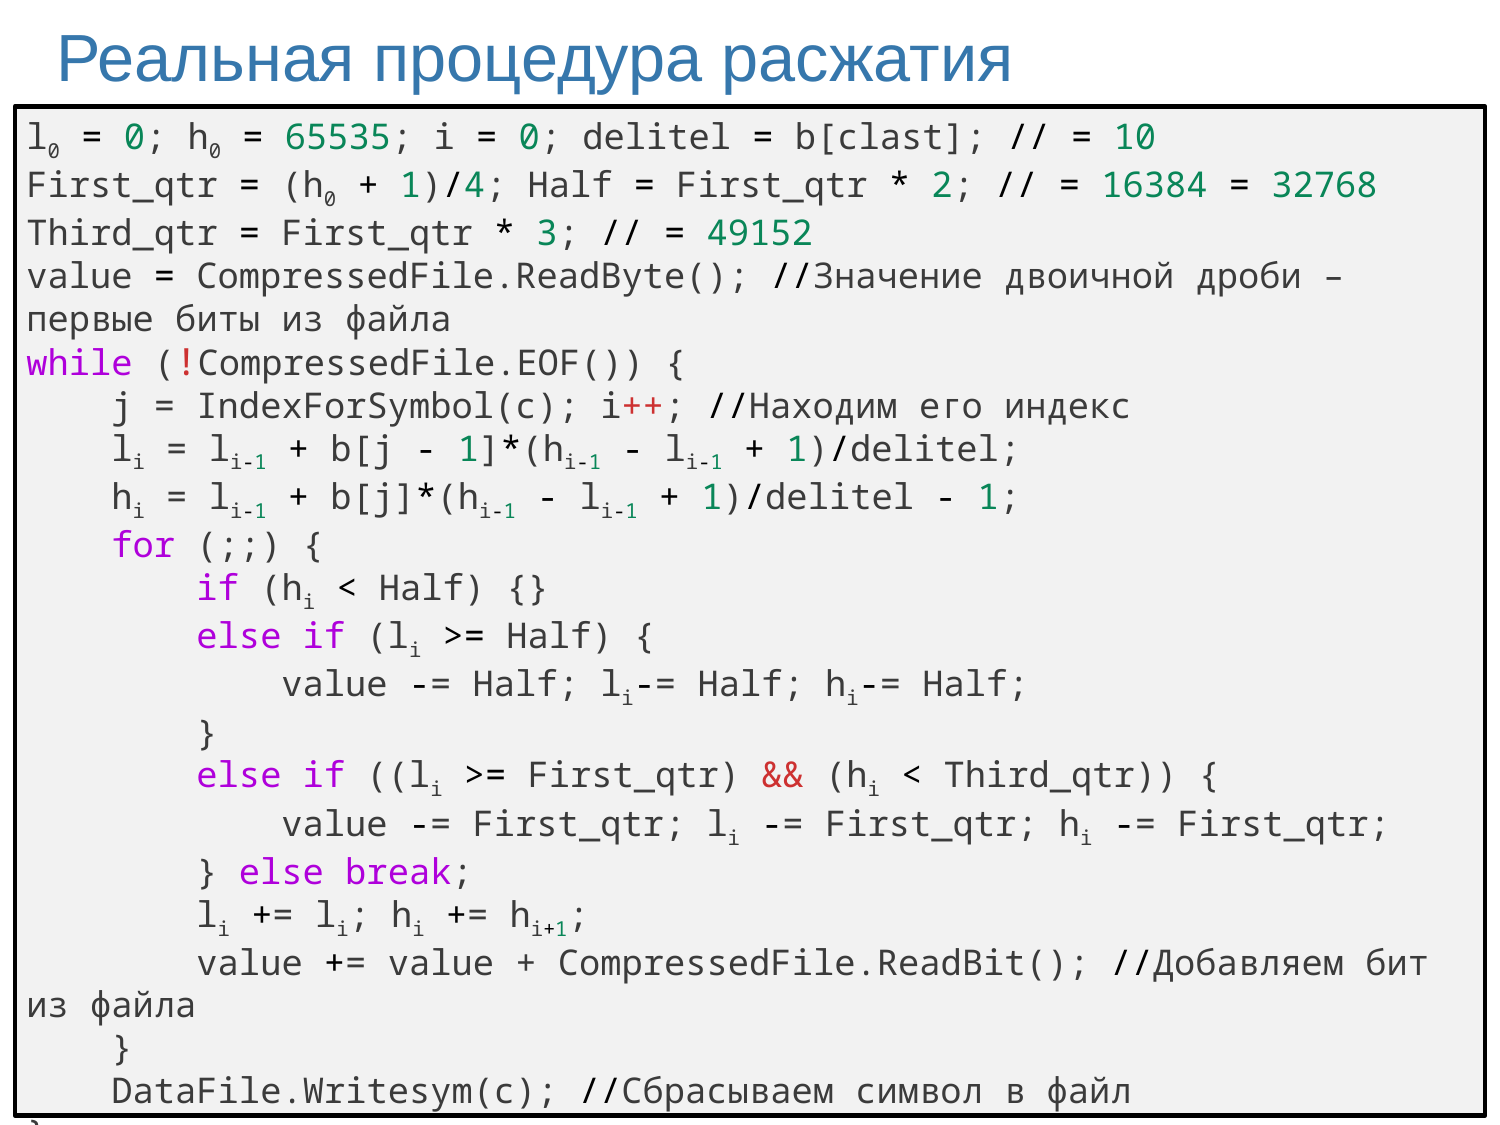

Реальная процедура расжатия
l0 = 0; h0 = 65535; i = 0; delitel = b[clast]; // = 10
First_qtr = (h0 + 1)/4; Half = First_qtr * 2; // = 16384 = 32768
Third_qtr = First_qtr * 3; // = 49152
value = CompressedFile.ReadByte(); //Значение двоичной дроби – первые биты из файла
while (!CompressedFile.EOF()) {
    j = IndexForSymbol(c); i++; //Находим его индекс
    li = li-1 + b[j - 1]*(hi-1 - li-1 + 1)/delitel;
    hi = li-1 + b[j]*(hi-1 - li-1 + 1)/delitel - 1;
    for (;;) {
        if (hi < Half) {}
        else if (li >= Half) {
            value -= Half; li-= Half; hi-= Half;
        }
        else if ((li >= First_qtr) && (hi < Third_qtr)) {
            value -= First_qtr; li -= First_qtr; hi -= First_qtr;
        } else break;
        li += li; hi += hi+1;
        value += value + CompressedFile.ReadBit(); //Добавляем бит из файла
    }
    DataFile.Writesym(с); //Сбрасываем символ в файл
}

61